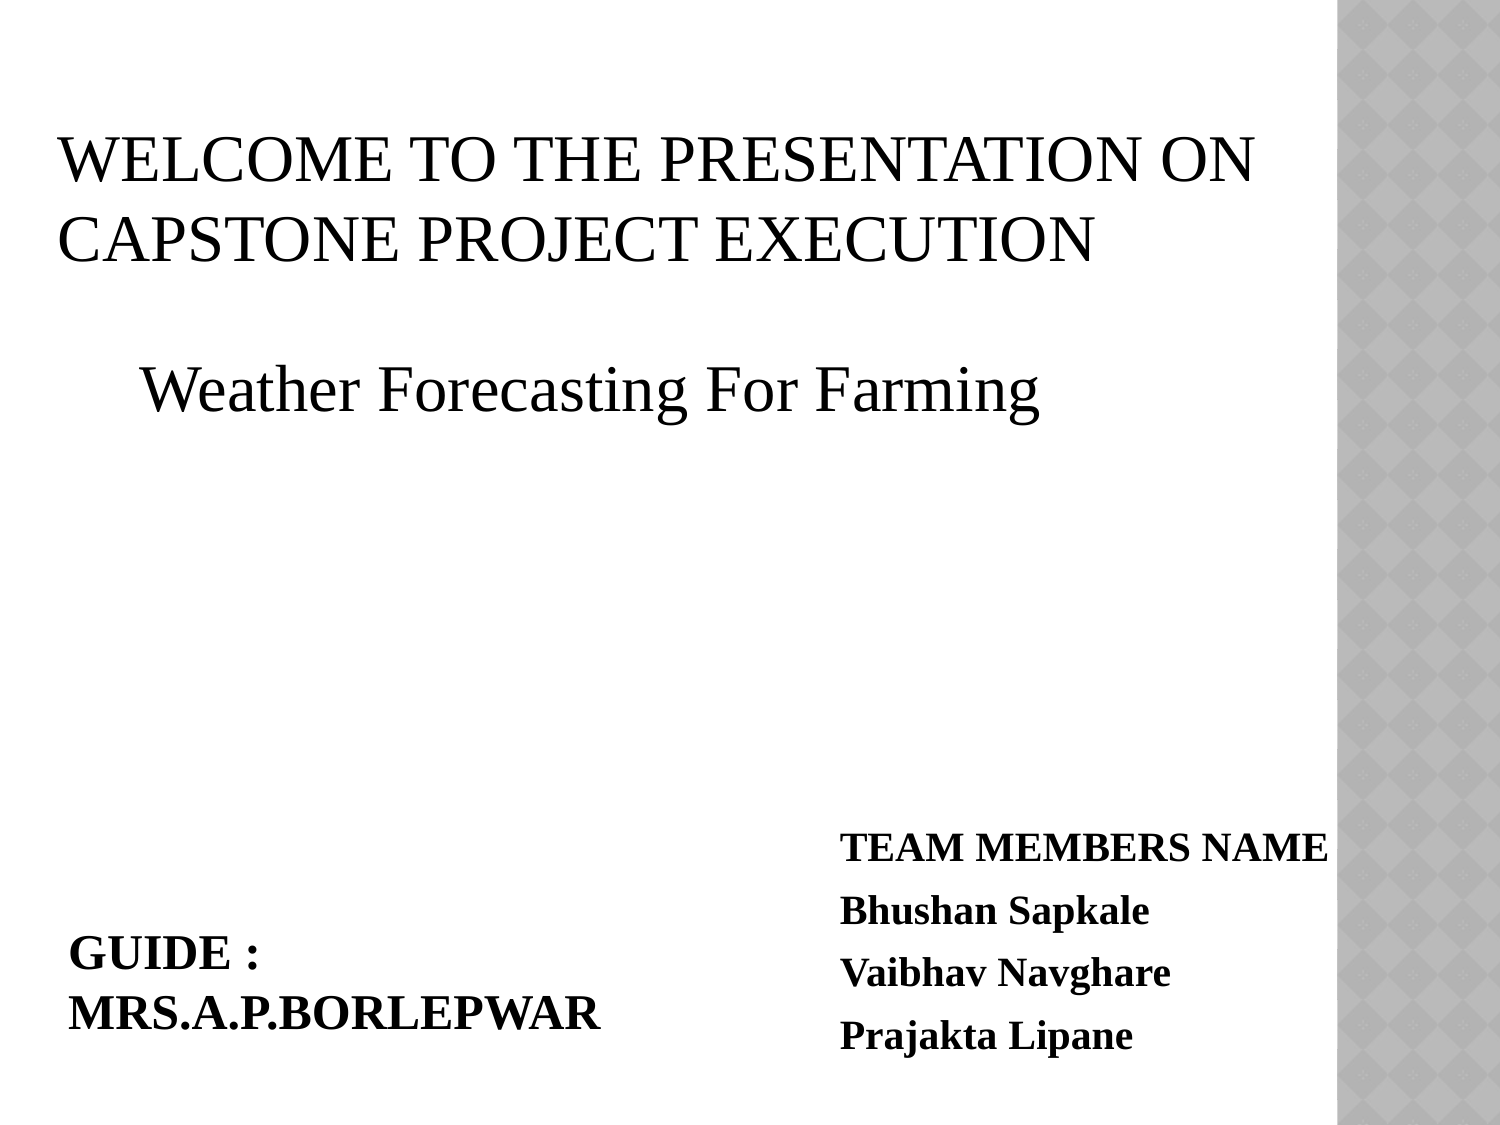

# Welcome to the presentation on capstone project execution
Weather Forecasting For Farming
TEAM MEMBERS NAME
Bhushan Sapkale
Vaibhav Navghare
Prajakta Lipane

GUIDE :
MRS.A.P.BORLEPWAR